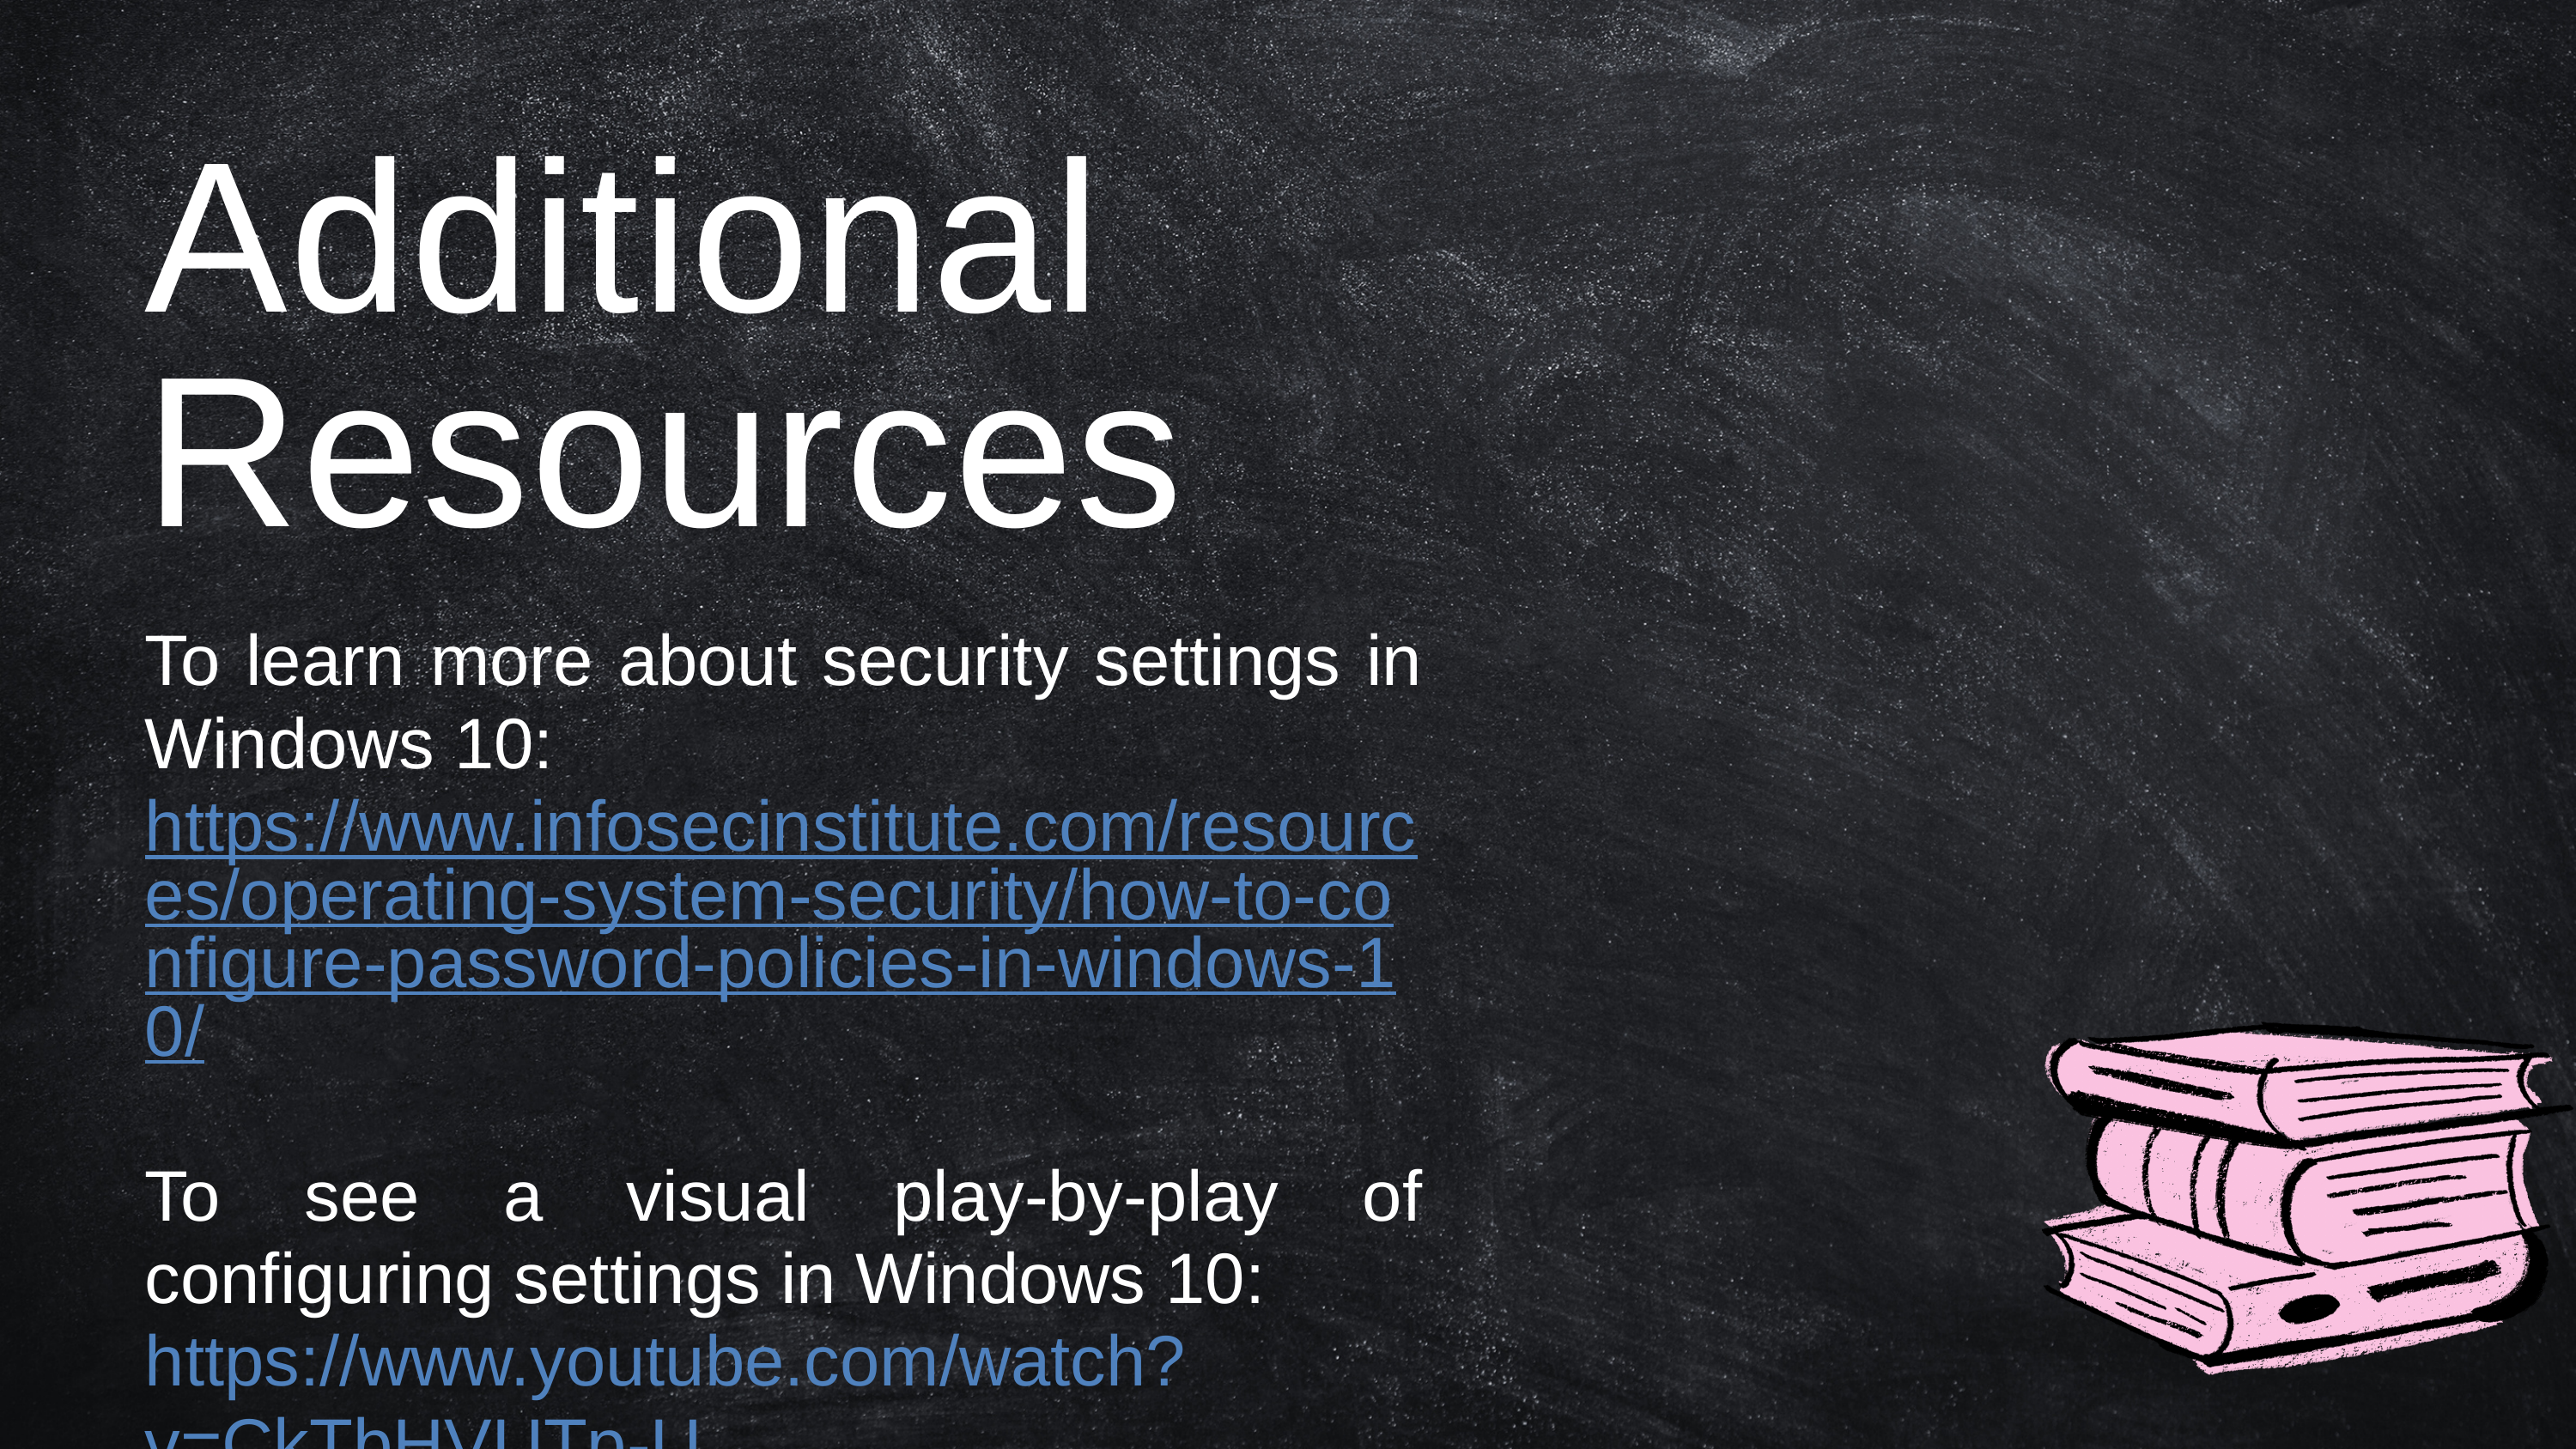

Additional Resources
To learn more about security settings in Windows 10:
https://www.infosecinstitute.com/resources/operating-system-security/how-to-configure-password-policies-in-windows-10/

To see a visual play-by-play of configuring settings in Windows 10:
https://www.youtube.com/watch?v=CkTbHVUTp-U